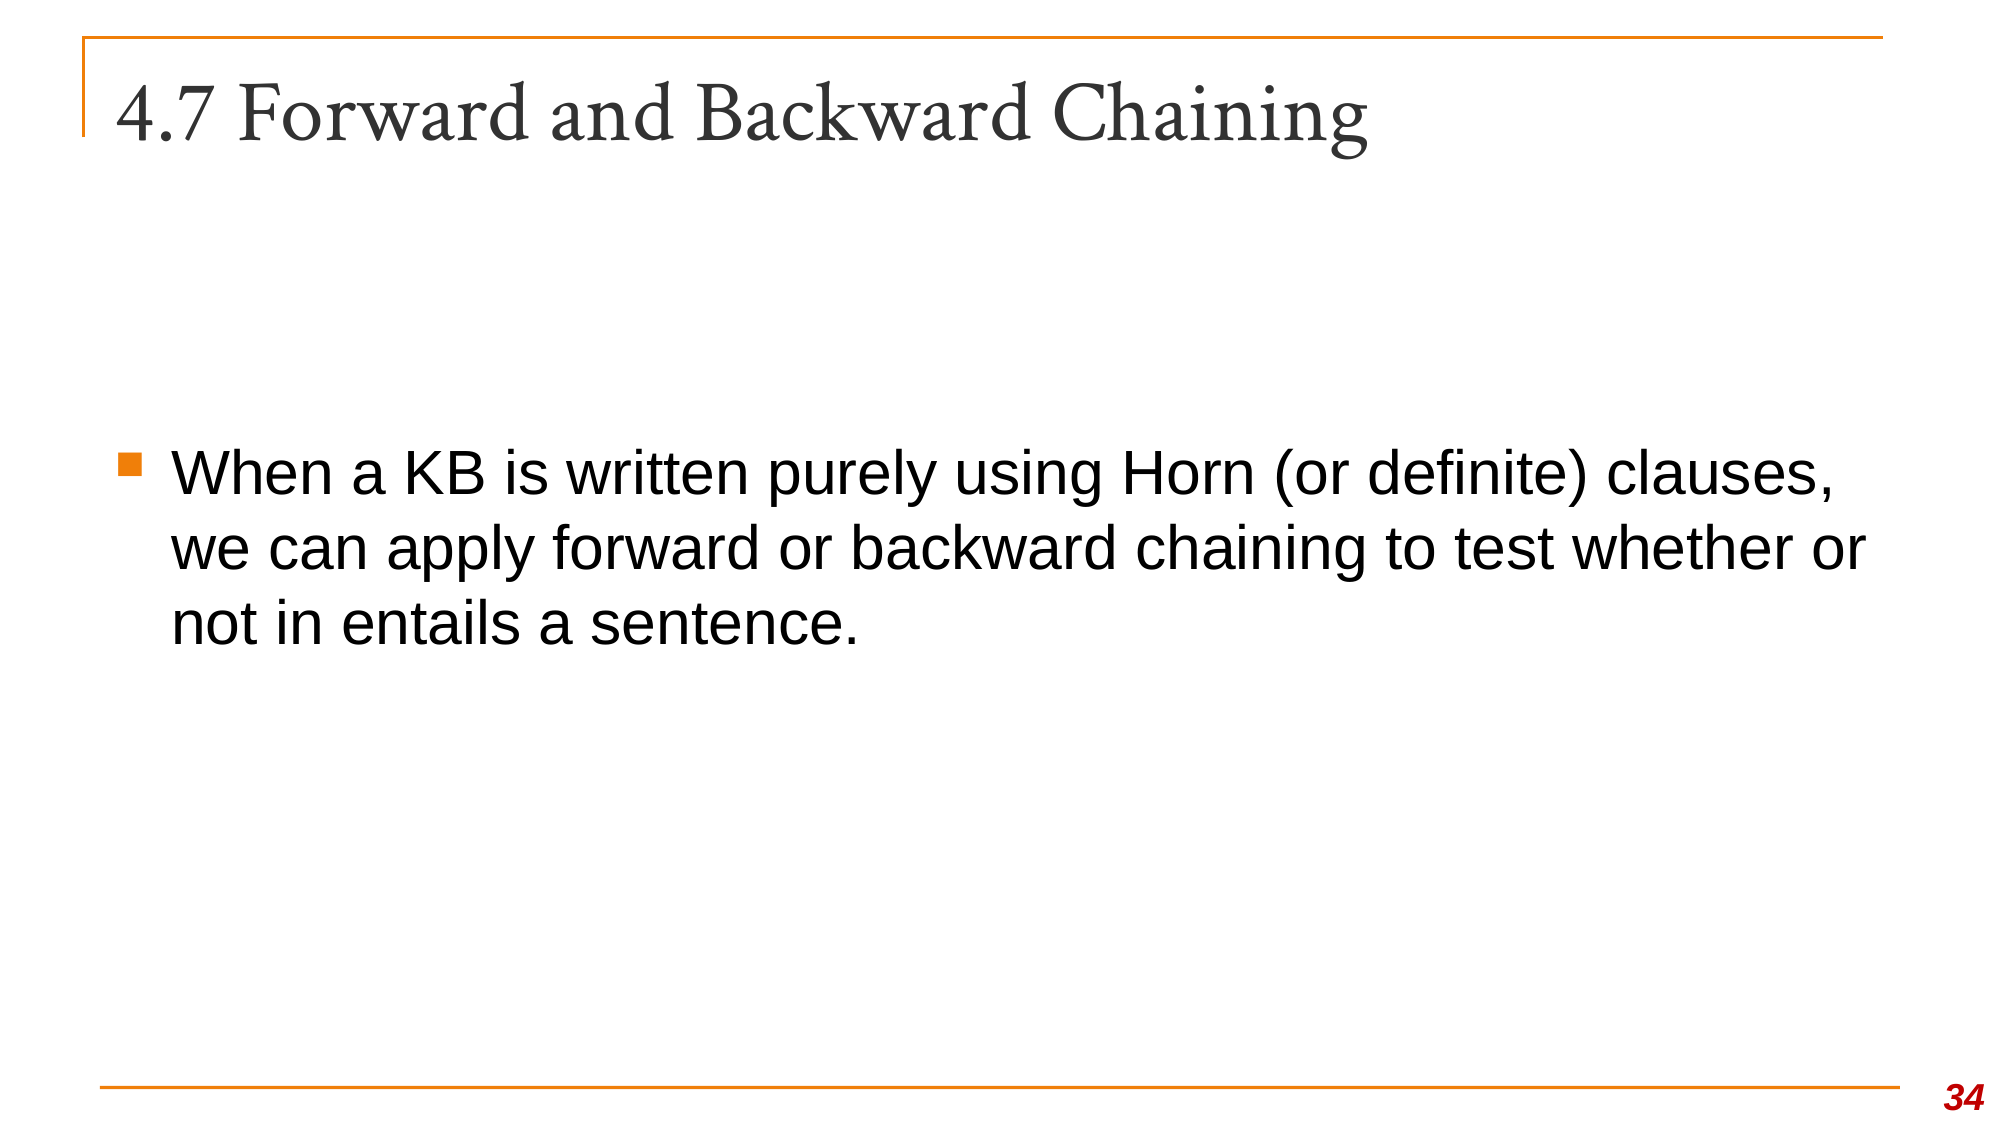

# 4.7 Forward and Backward Chaining

When a KB is written purely using Horn (or definite) clauses, we can apply forward or backward chaining to test whether or not in entails a sentence.

34